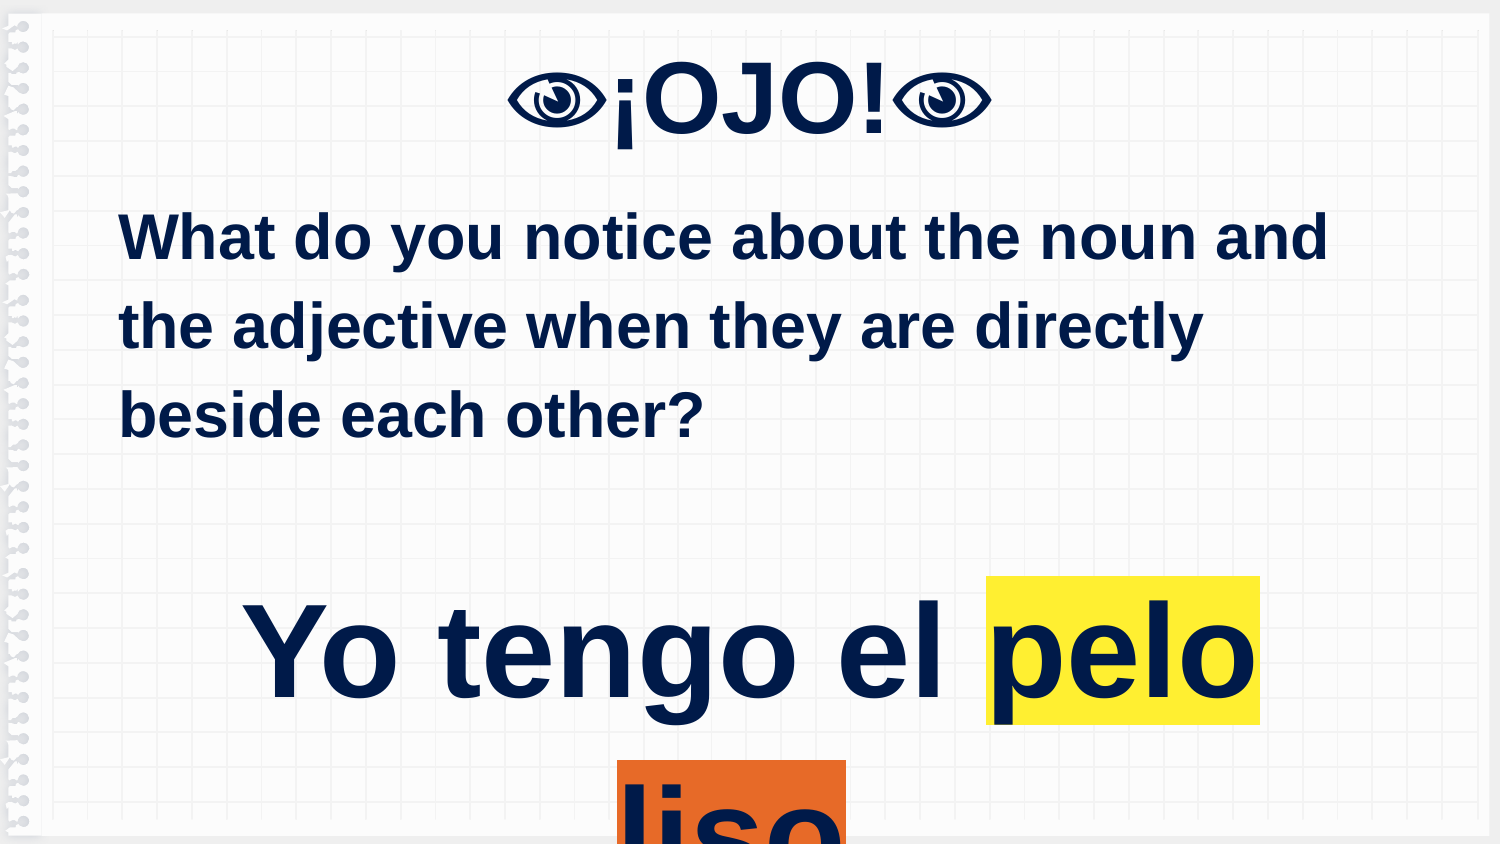

👁️¡OJO!👁️
What do you notice about the noun and the adjective when they are directly beside each other?

Yo tengo el pelo liso.